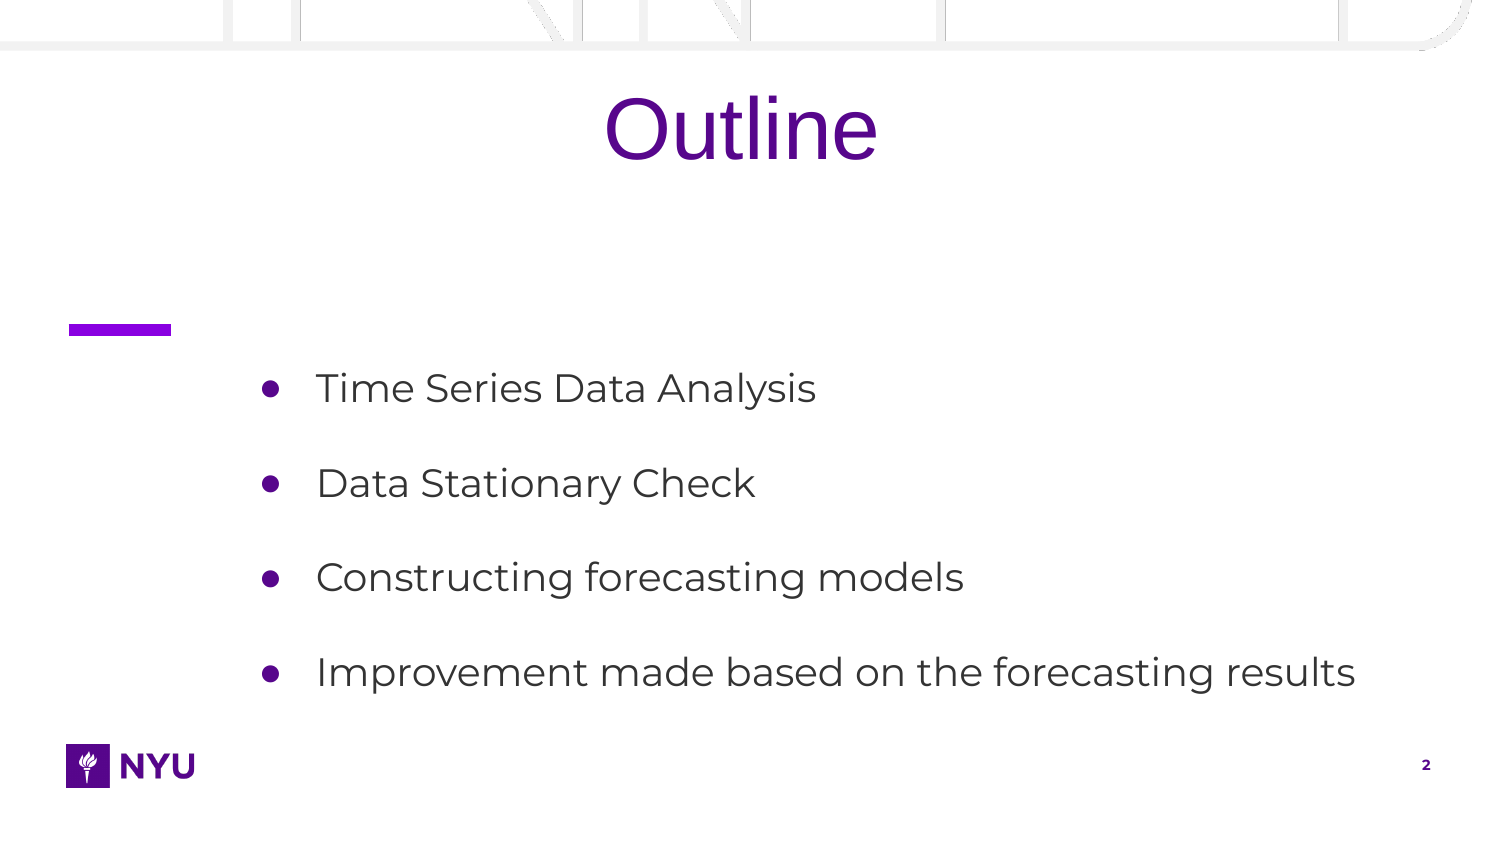

# Outline

Time Series Data Analysis
Data Stationary Check
Constructing forecasting models
Improvement made based on the forecasting results